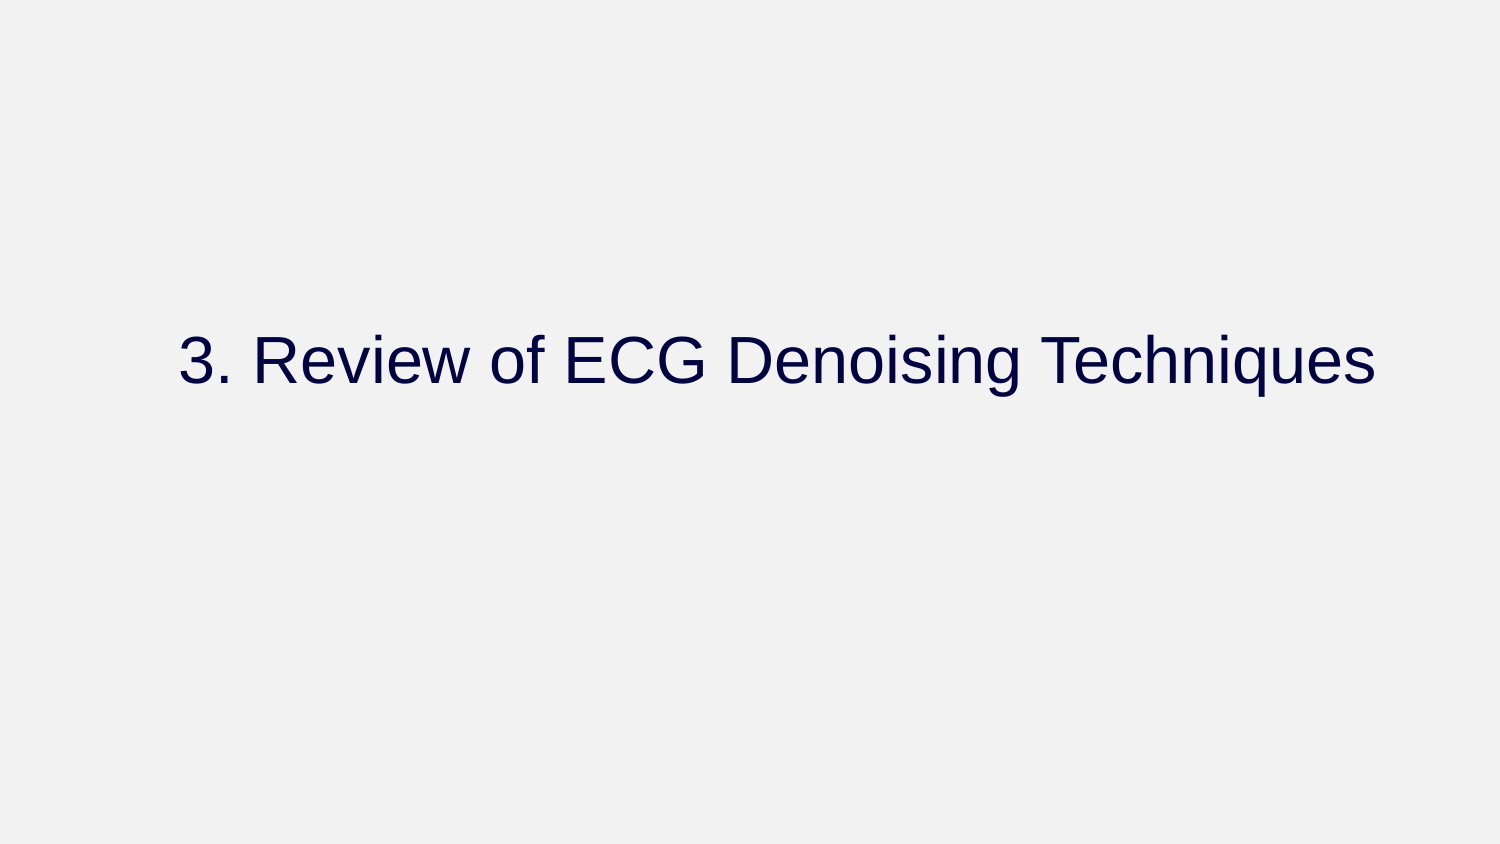

# 3. Review of ECG Denoising Techniques